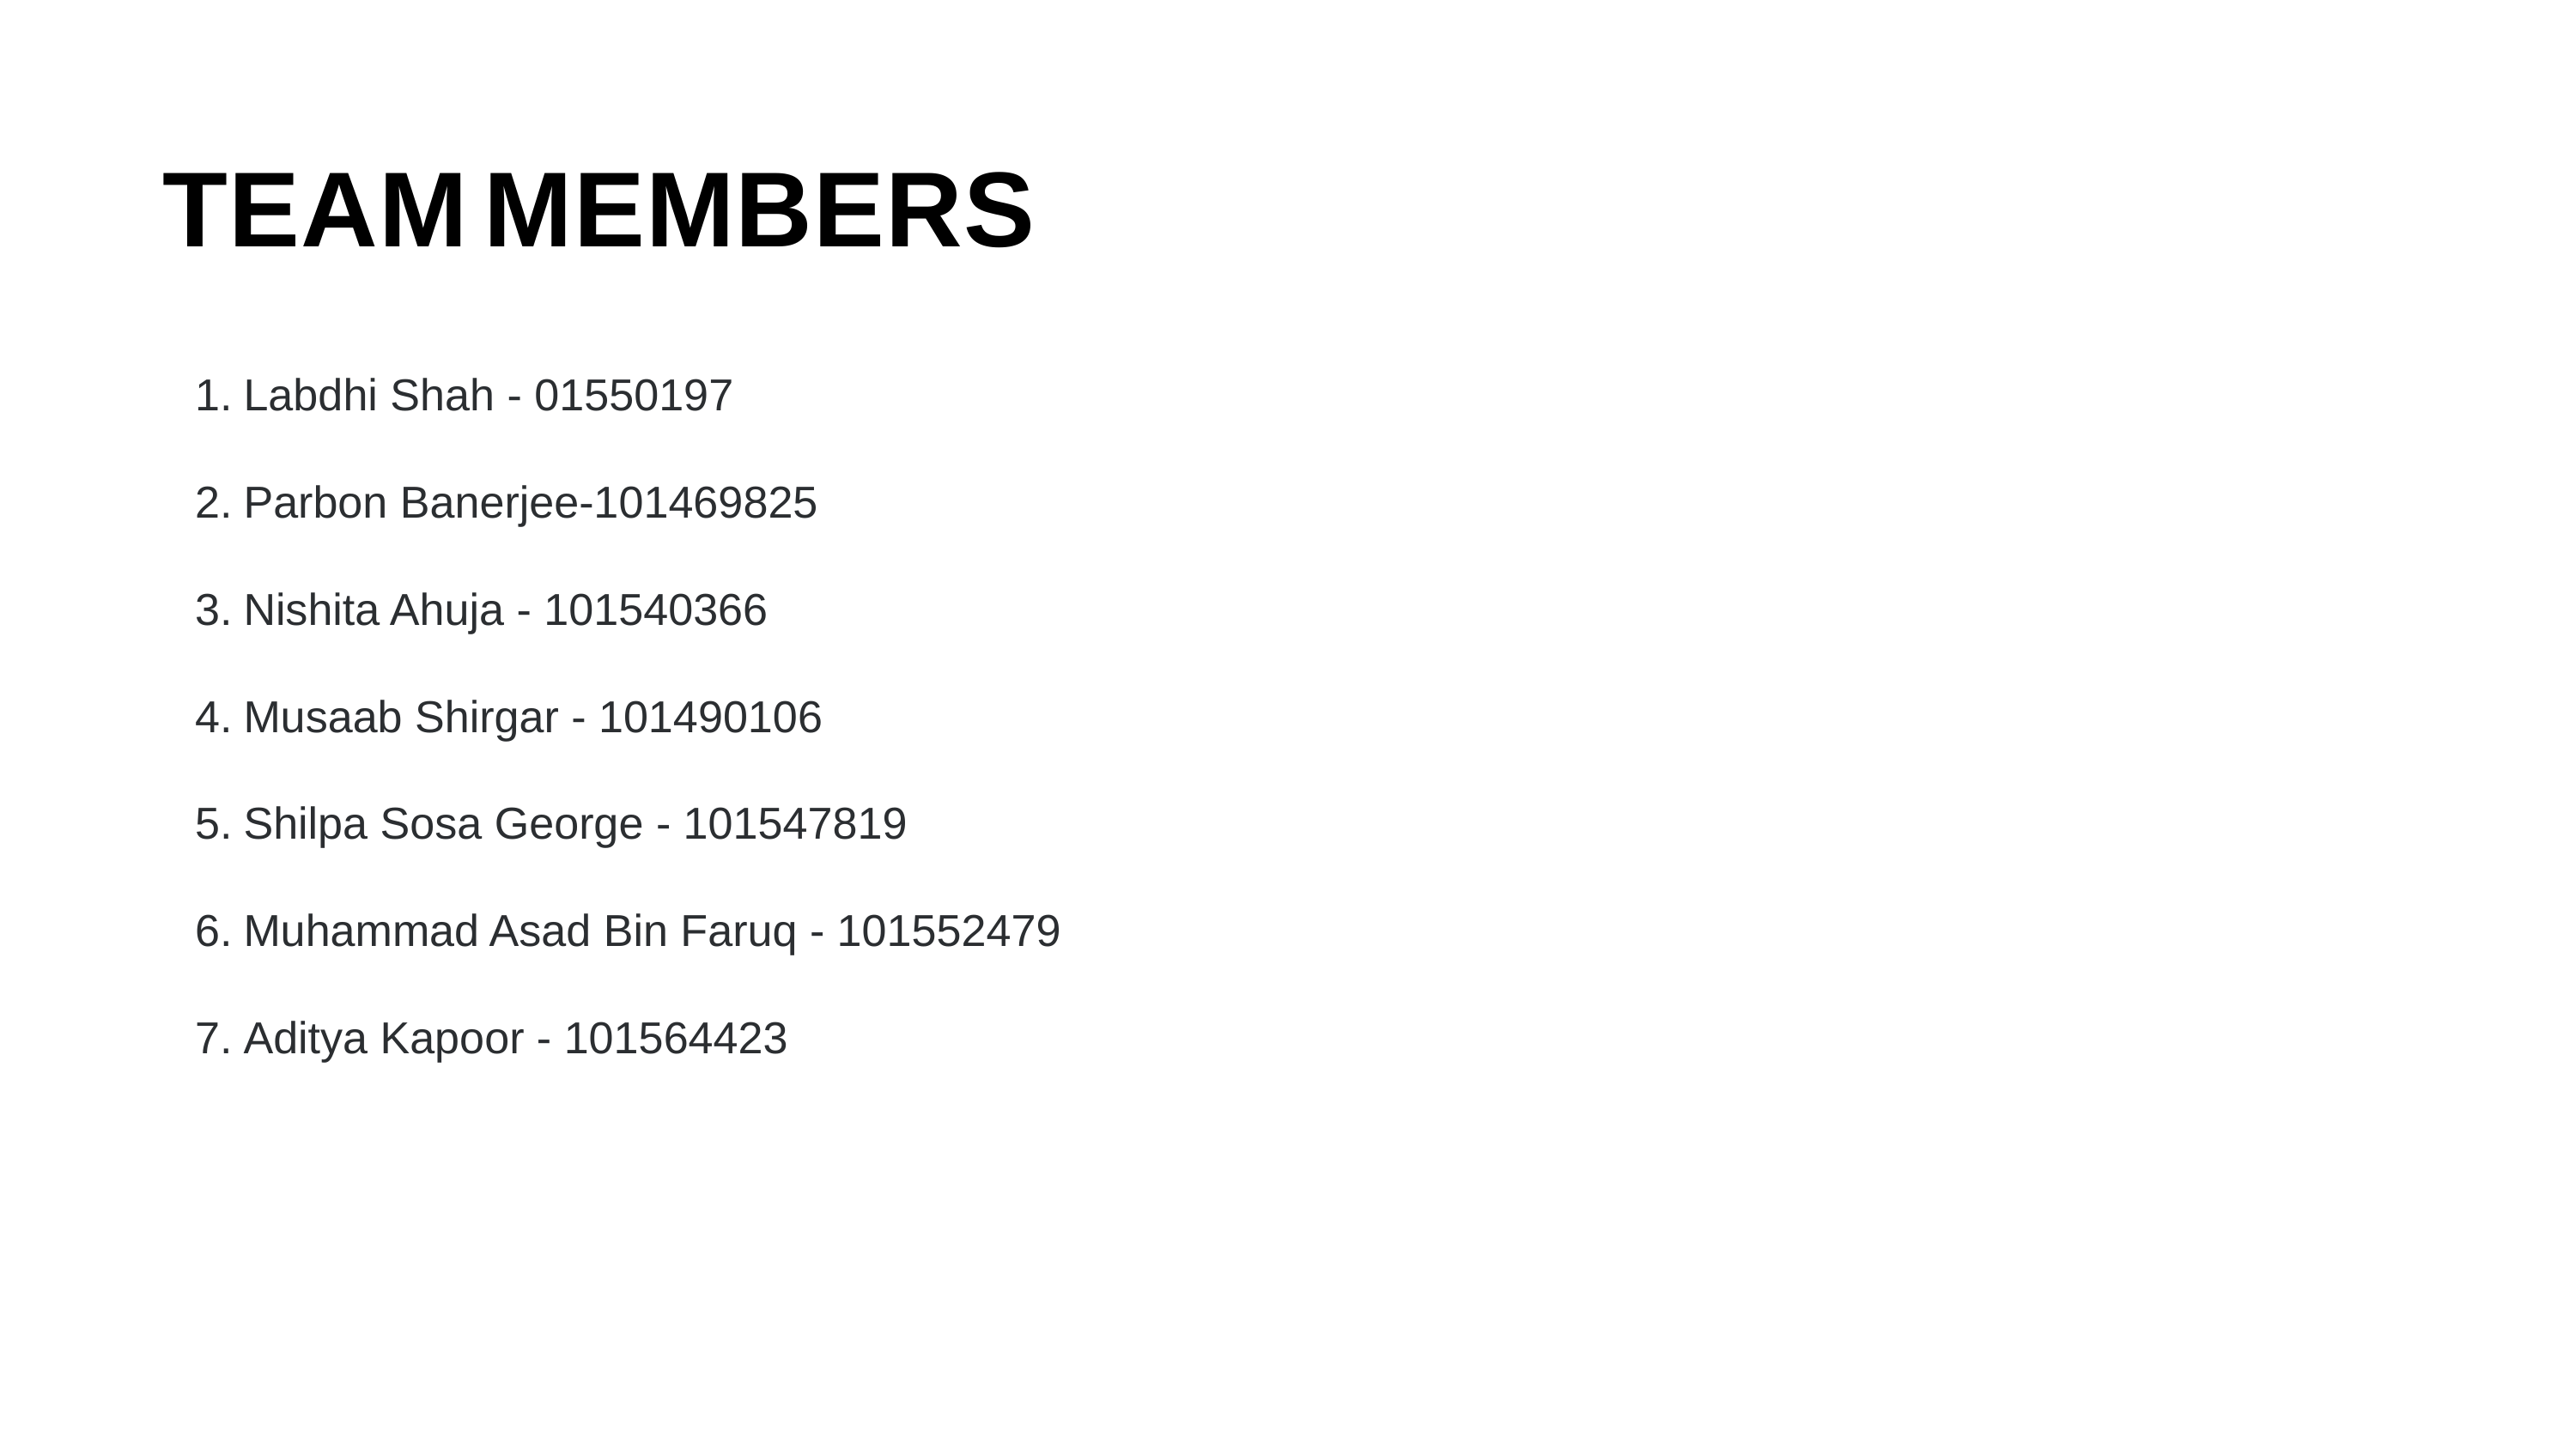

TEAM  MEMBERS
Labdhi Shah - 01550197
Parbon Banerjee-101469825
Nishita Ahuja - 101540366
Musaab Shirgar - 101490106
Shilpa Sosa George - 101547819
Muhammad Asad Bin Faruq - 101552479
Aditya Kapoor - 101564423